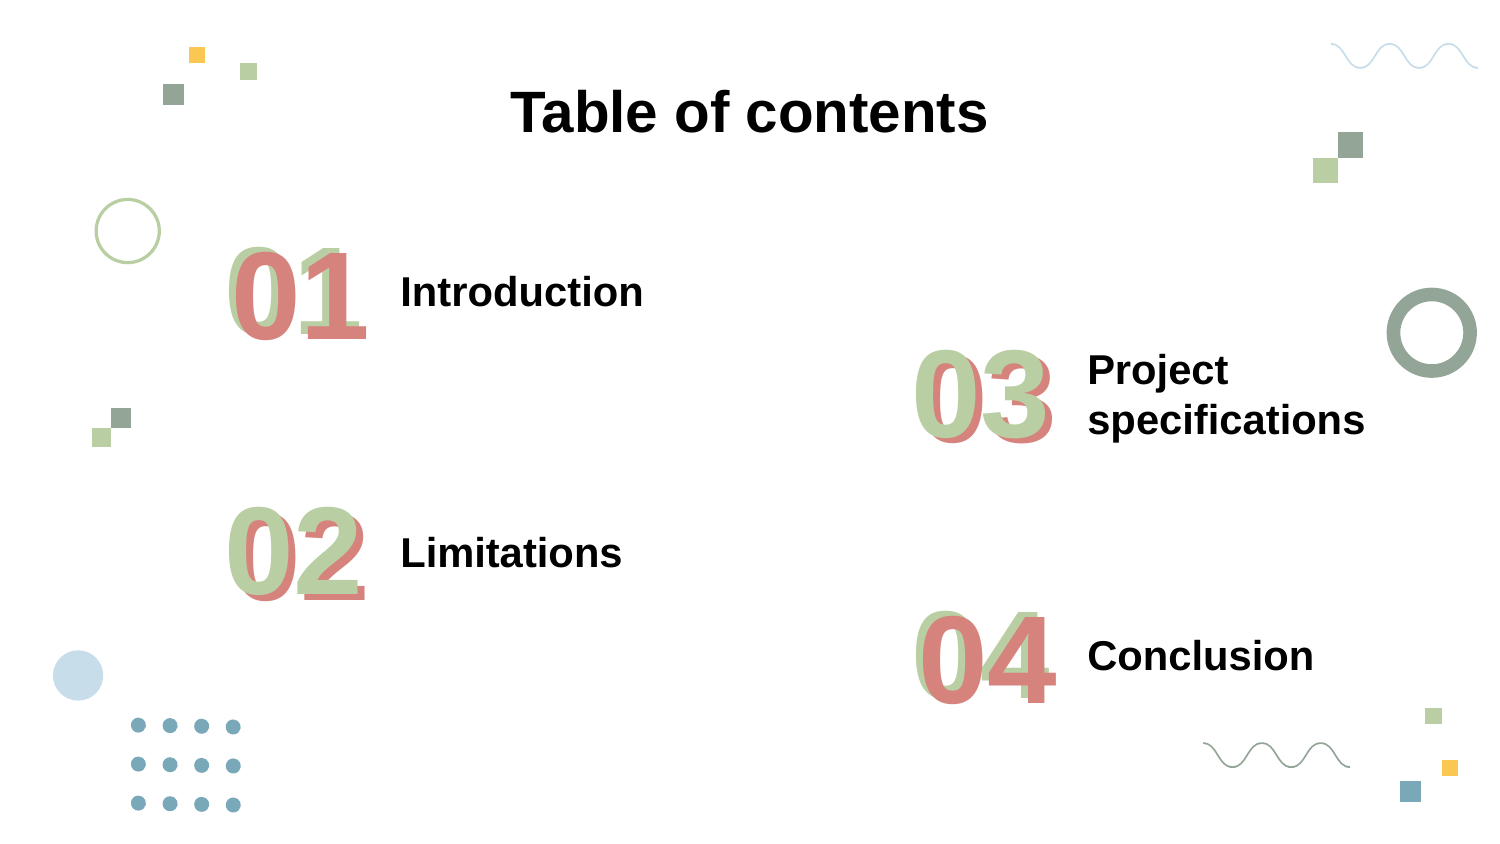

# Table of contents
01
01
Introduction
03
03
Project
specifications
02
02
Limitations
04
04
Conclusion